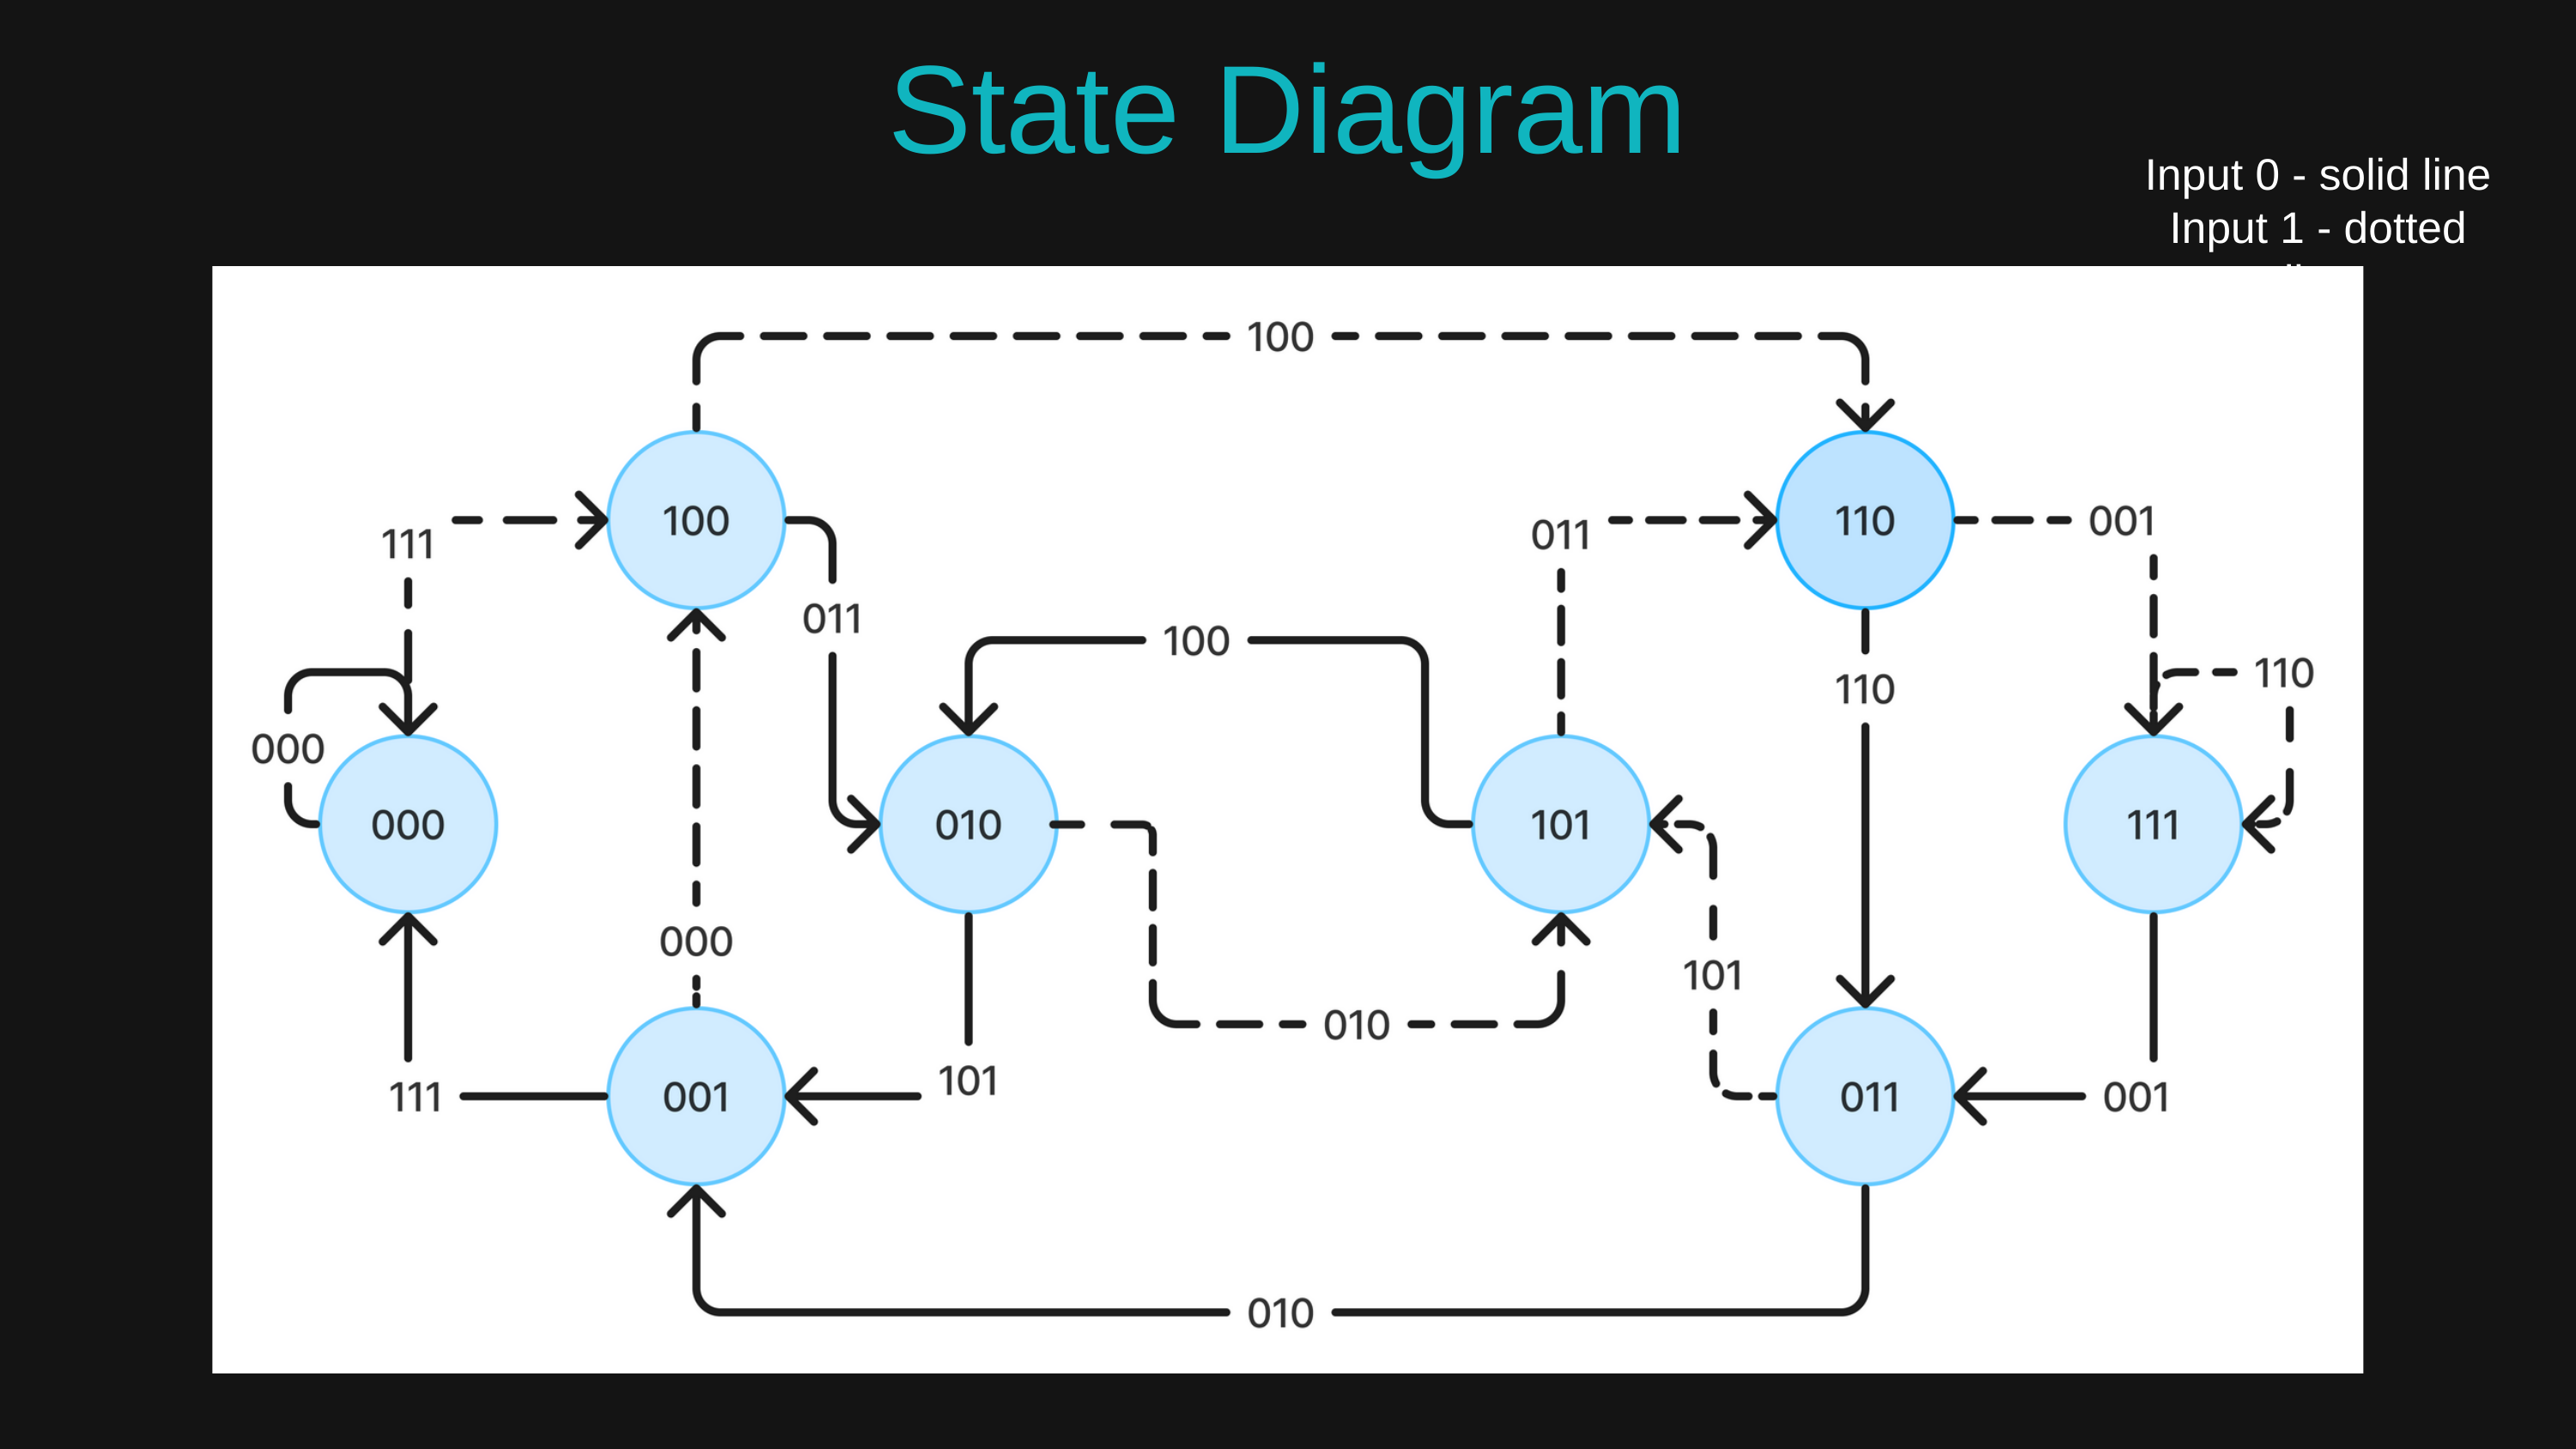

State Diagram
Input 0 - solid line
Input 1 - dotted line